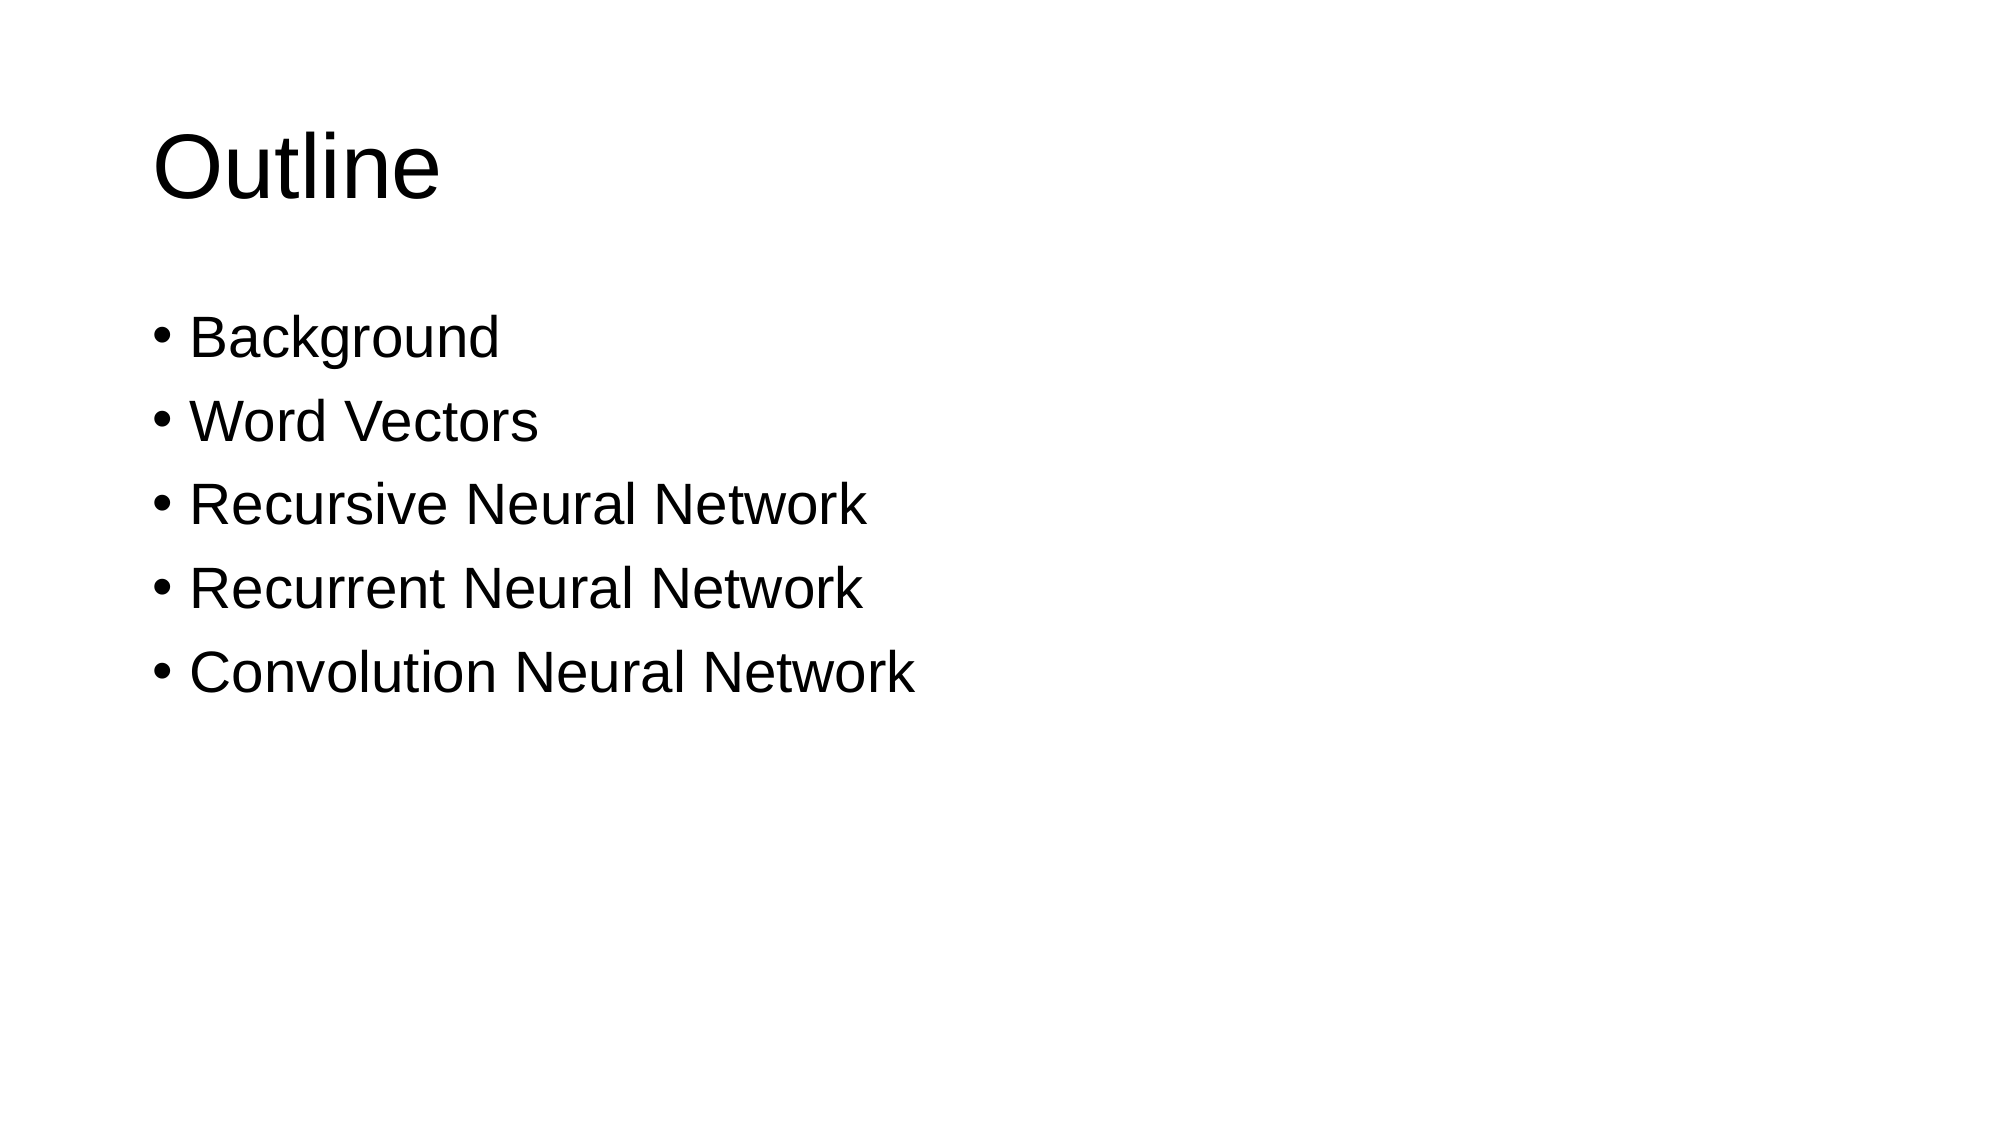

# Outline
Background
Word Vectors
Recursive Neural Network
Recurrent Neural Network
Convolution Neural Network